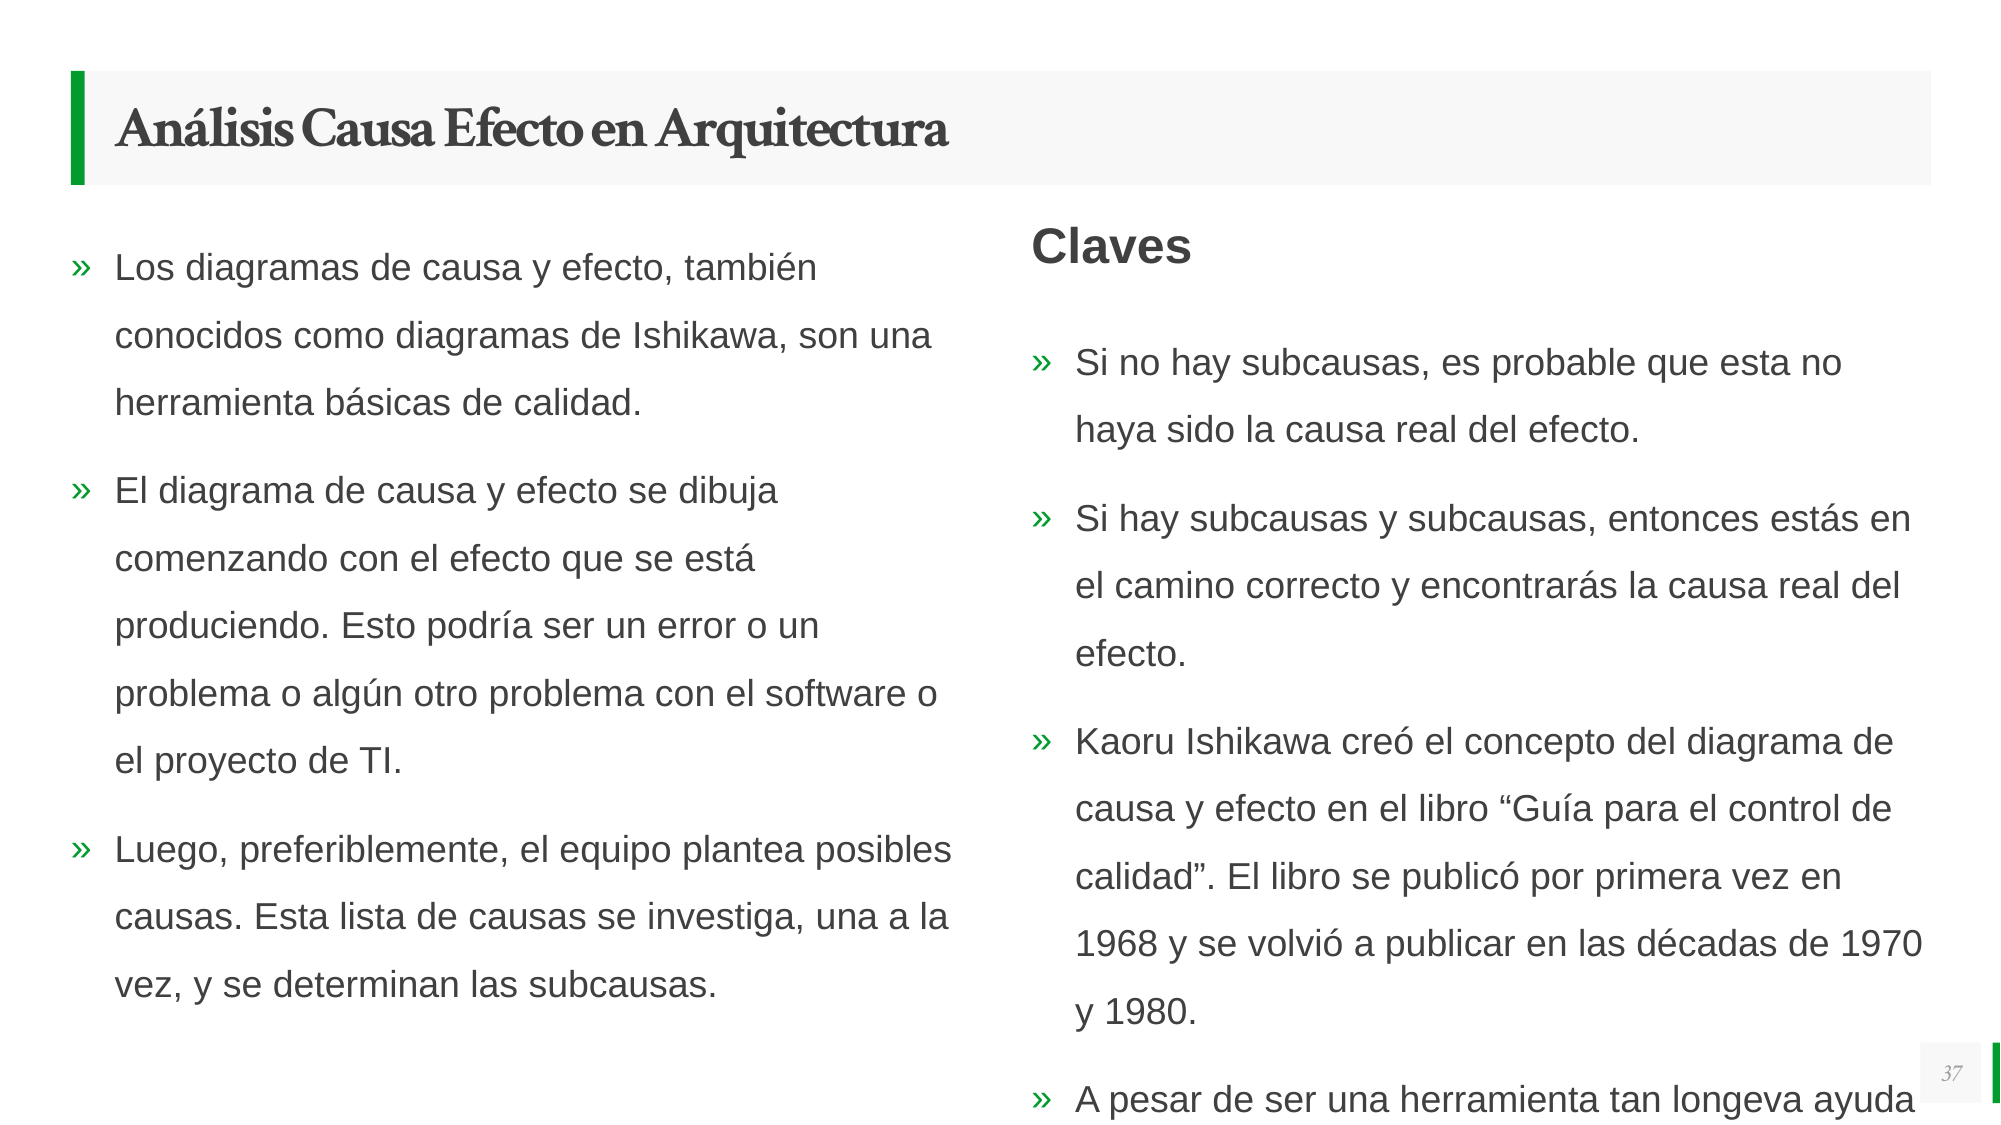

# Análisis Causa Efecto en Arquitectura
Los diagramas de causa y efecto, también conocidos como diagramas de Ishikawa, son una herramienta básicas de calidad.
El diagrama de causa y efecto se dibuja comenzando con el efecto que se está produciendo. Esto podría ser un error o un problema o algún otro problema con el software o el proyecto de TI.
Luego, preferiblemente, el equipo plantea posibles causas. Esta lista de causas se investiga, una a la vez, y se determinan las subcausas.
Claves
Si no hay subcausas, es probable que esta no haya sido la causa real del efecto.
Si hay subcausas y subcausas, entonces estás en el camino correcto y encontrarás la causa real del efecto.
Kaoru Ishikawa creó el concepto del diagrama de causa y efecto en el libro “Guía para el control de calidad”. El libro se publicó por primera vez en 1968 y se volvió a publicar en las décadas de 1970 y 1980.
A pesar de ser una herramienta tan longeva ayuda en la Justificación de problemas, proyectos y arquitecturas.
37